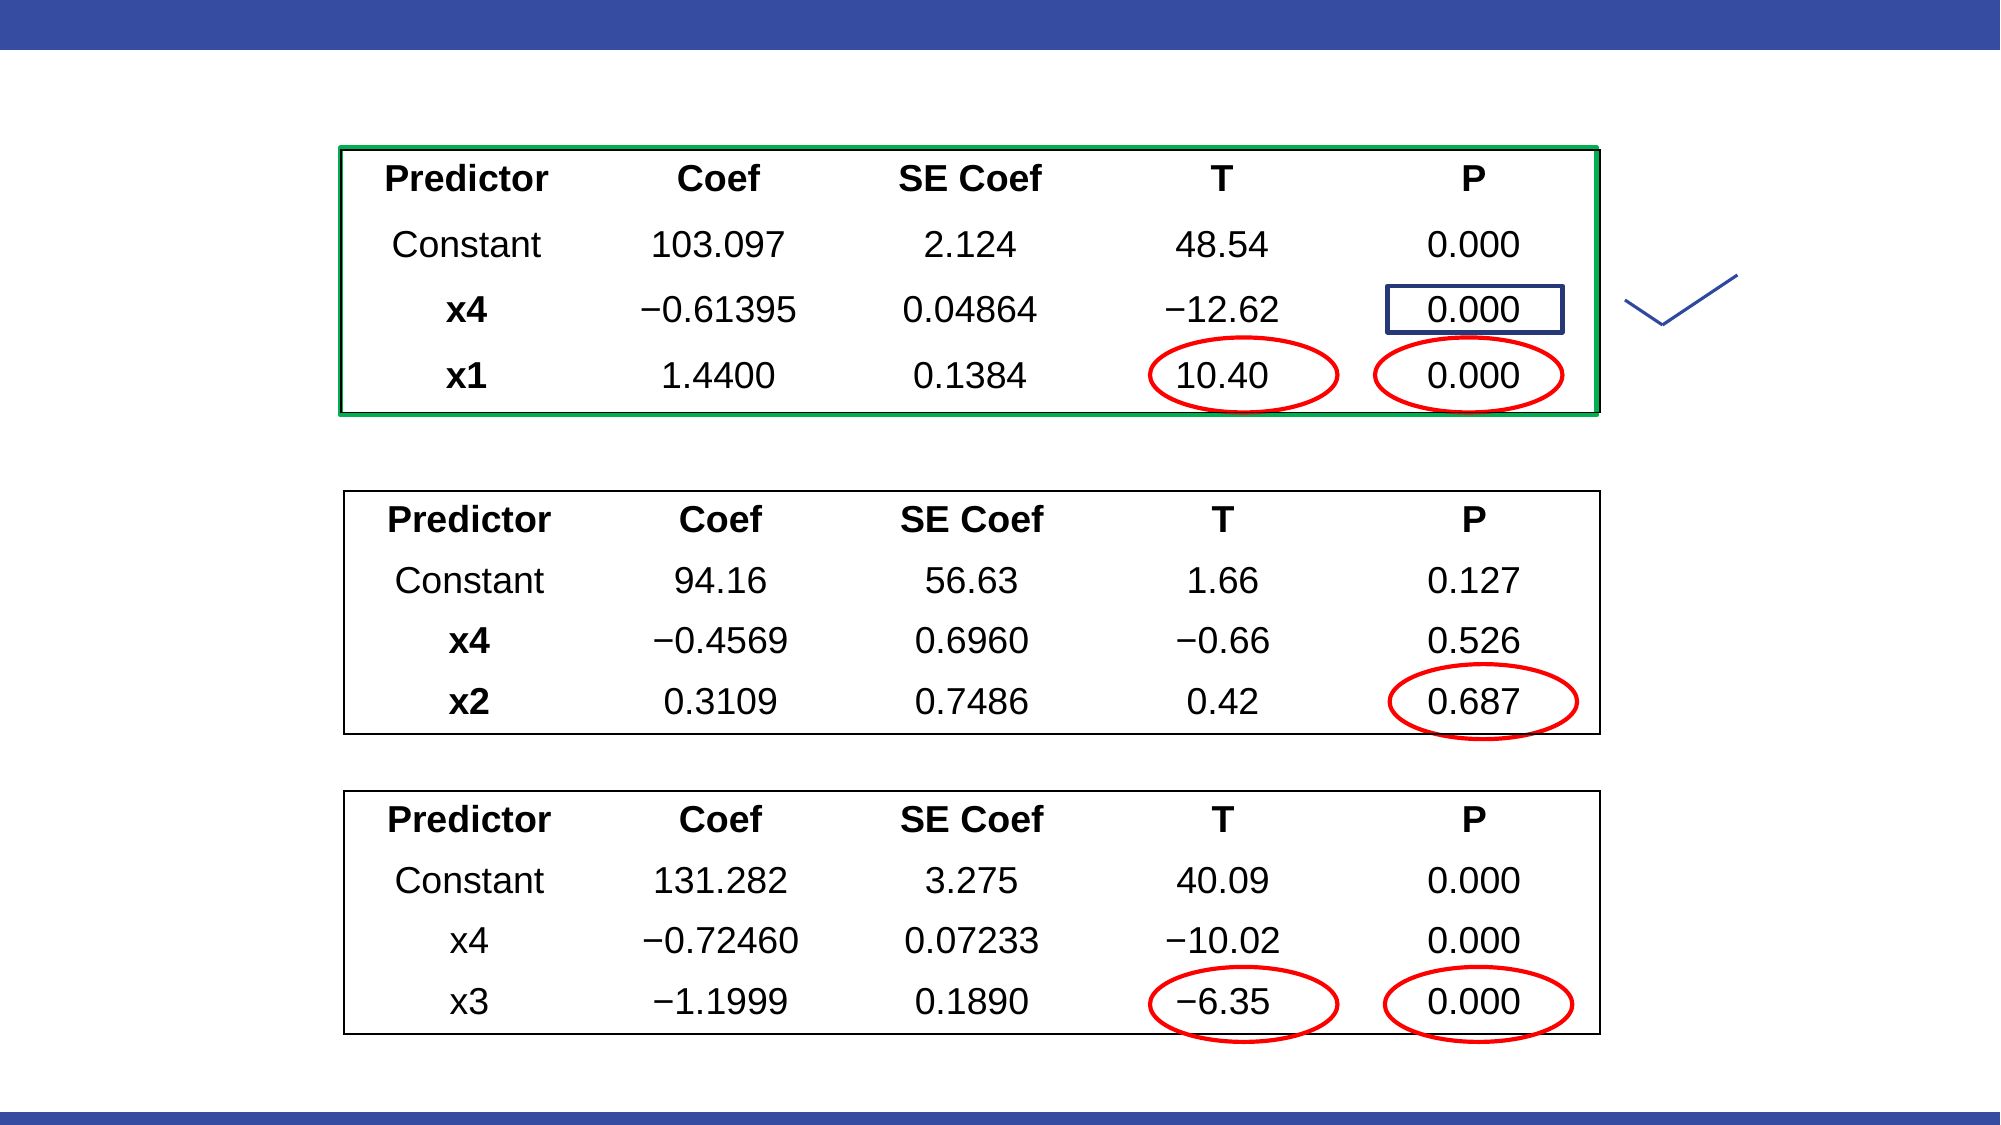

| Predictor | Coef | SE Coef | T | P |
| --- | --- | --- | --- | --- |
| Constant | 103.097 | 2.124 | 48.54 | 0.000 |
| x4 | −0.61395 | 0.04864 | −12.62 | 0.000 |
| x1 | 1.4400 | 0.1384 | 10.40 | 0.000 |

| Predictor | Coef | SE Coef | T | P |
| --- | --- | --- | --- | --- |
| Constant | 94.16 | 56.63 | 1.66 | 0.127 |
| x4 | −0.4569 | 0.6960 | −0.66 | 0.526 |
| x2 | 0.3109 | 0.7486 | 0.42 | 0.687 |

| Predictor | Coef | SE Coef | T | P |
| --- | --- | --- | --- | --- |
| Constant | 131.282 | 3.275 | 40.09 | 0.000 |
| x4 | −0.72460 | 0.07233 | −10.02 | 0.000 |
| x3 | −1.1999 | 0.1890 | −6.35 | 0.000 |